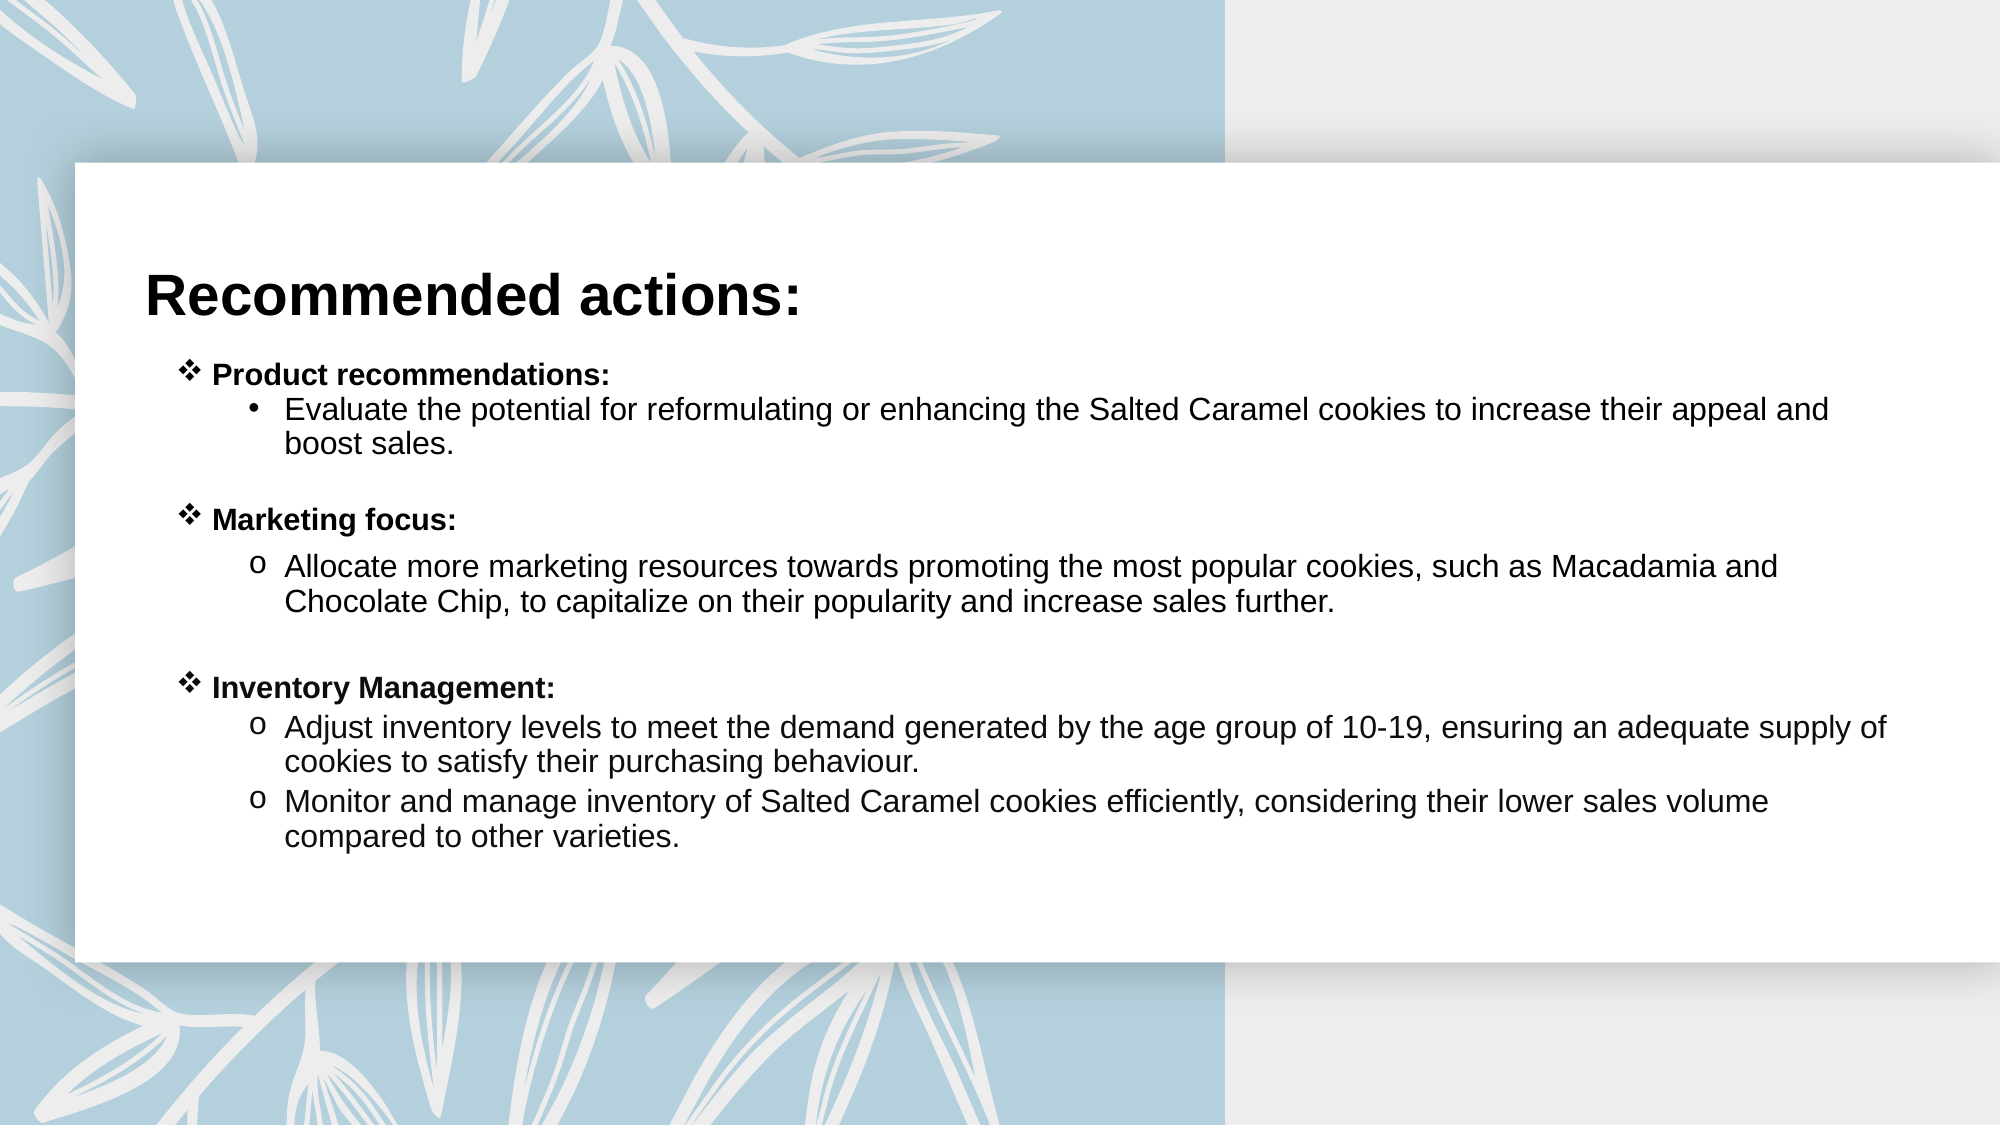

# Recommended actions:
Product recommendations:
Evaluate the potential for reformulating or enhancing the Salted Caramel cookies to increase their appeal and boost sales.

Marketing focus:
Allocate more marketing resources towards promoting the most popular cookies, such as Macadamia and Chocolate Chip, to capitalize on their popularity and increase sales further.

Inventory Management:
Adjust inventory levels to meet the demand generated by the age group of 10-19, ensuring an adequate supply of cookies to satisfy their purchasing behaviour.
Monitor and manage inventory of Salted Caramel cookies efficiently, considering their lower sales volume compared to other varieties.